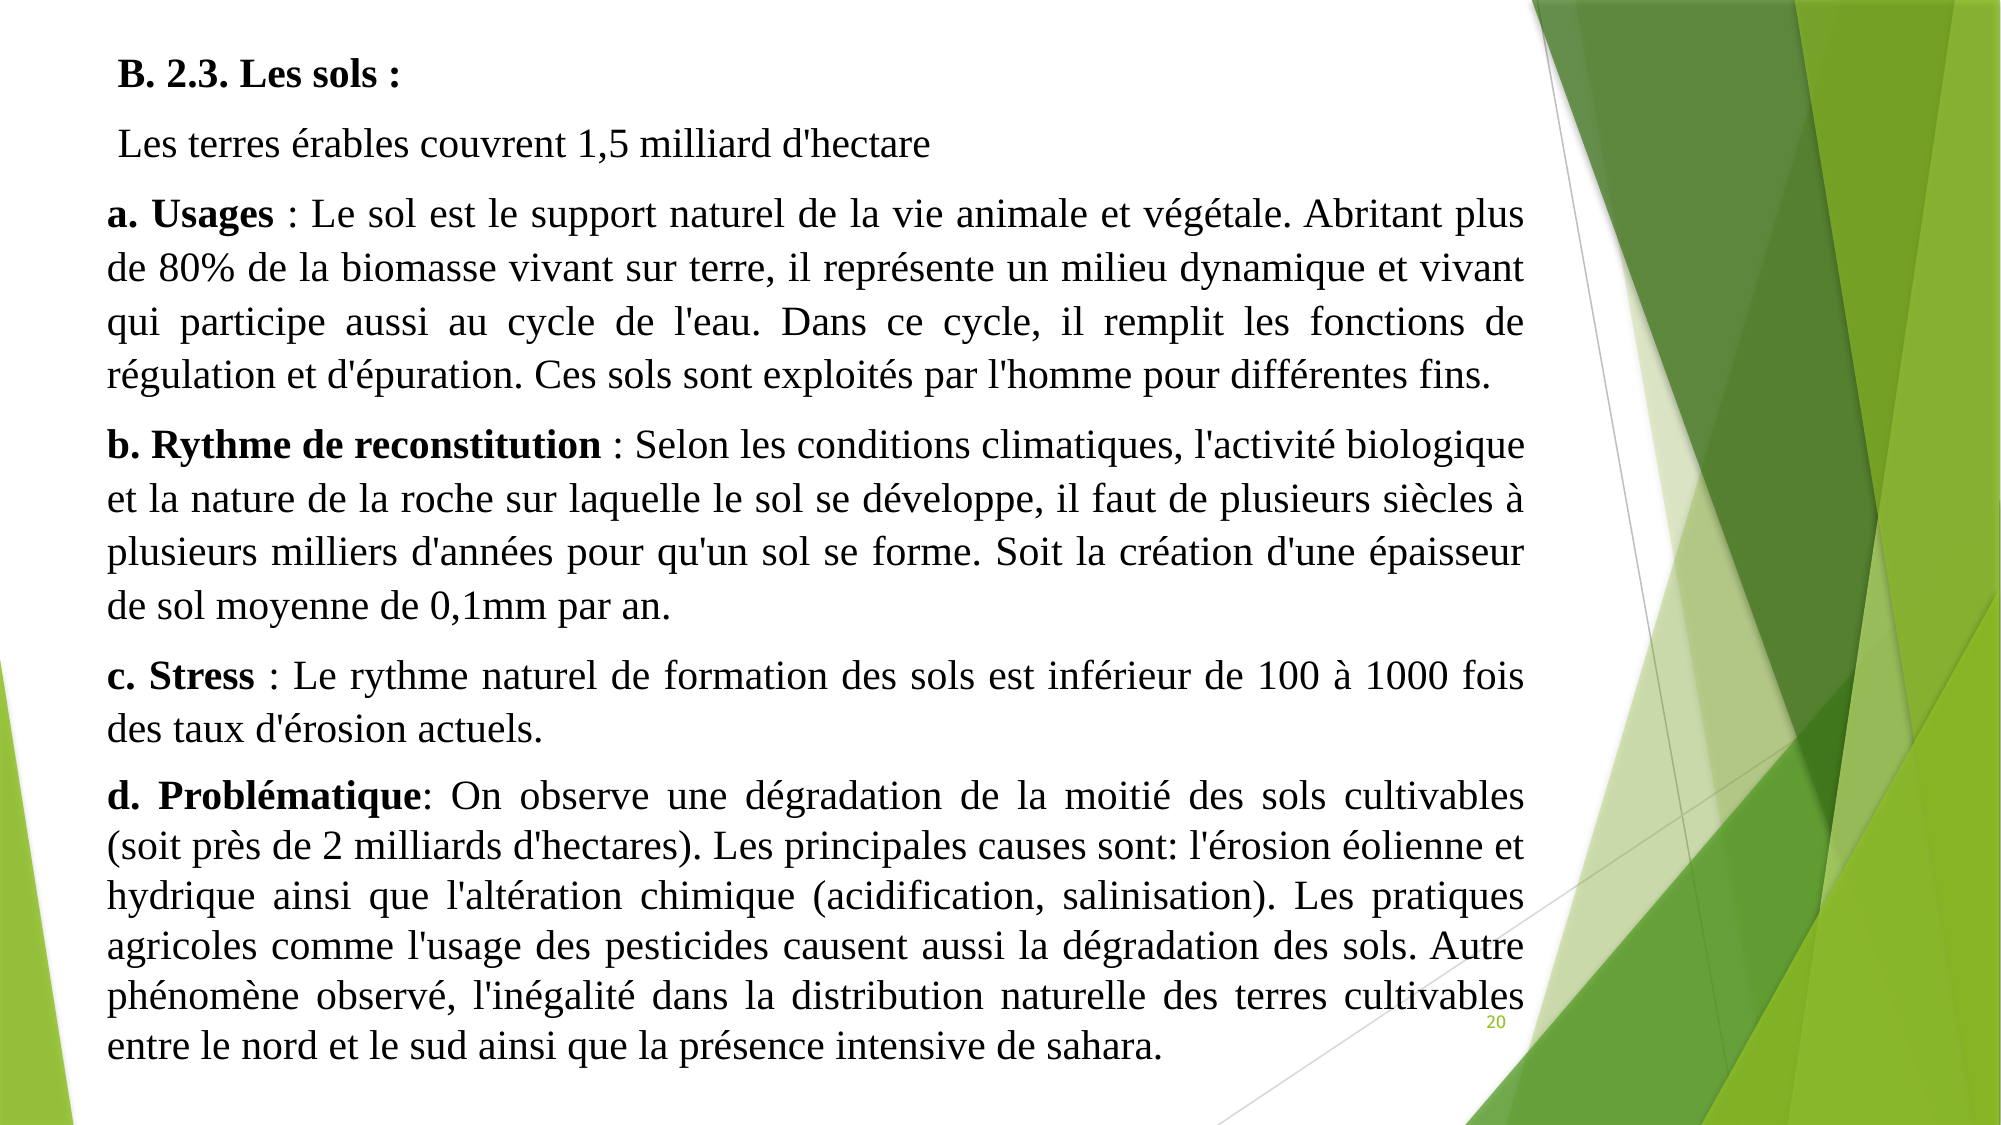

B. 2.3. Les sols :
 Les terres érables couvrent 1,5 milliard d'hectare
a. Usages : Le sol est le support naturel de la vie animale et végétale. Abritant plus de 80% de la biomasse vivant sur terre, il représente un milieu dynamique et vivant qui participe aussi au cycle de l'eau. Dans ce cycle, il remplit les fonctions de régulation et d'épuration. Ces sols sont exploités par l'homme pour différentes fins.
b. Rythme de reconstitution : Selon les conditions climatiques, l'activité biologique et la nature de la roche sur laquelle le sol se développe, il faut de plusieurs siècles à plusieurs milliers d'années pour qu'un sol se forme. Soit la création d'une épaisseur de sol moyenne de 0,1mm par an.
c. Stress : Le rythme naturel de formation des sols est inférieur de 100 à 1000 fois des taux d'érosion actuels.
d. Problématique: On observe une dégradation de la moitié des sols cultivables (soit près de 2 milliards d'hectares). Les principales causes sont: l'érosion éolienne et hydrique ainsi que l'altération chimique (acidification, salinisation). Les pratiques agricoles comme l'usage des pesticides causent aussi la dégradation des sols. Autre phénomène observé, l'inégalité dans la distribution naturelle des terres cultivables entre le nord et le sud ainsi que la présence intensive de sahara.
20